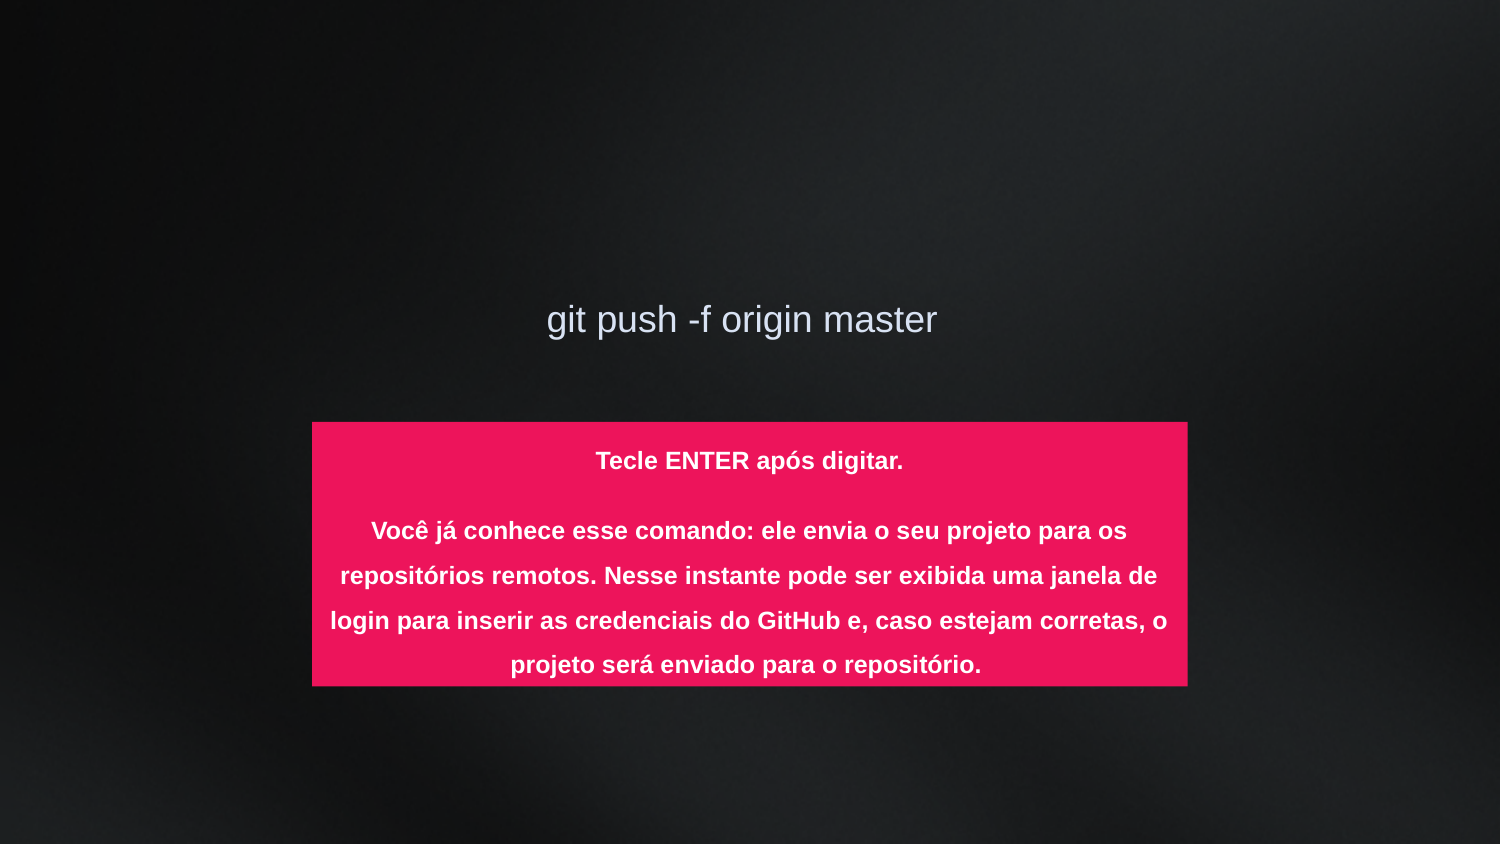

git push -f origin master
Tecle ENTER após digitar.
Você já conhece esse comando: ele envia o seu projeto para os repositórios remotos. Nesse instante pode ser exibida uma janela de login para inserir as credenciais do GitHub e, caso estejam corretas, o projeto será enviado para o repositório.